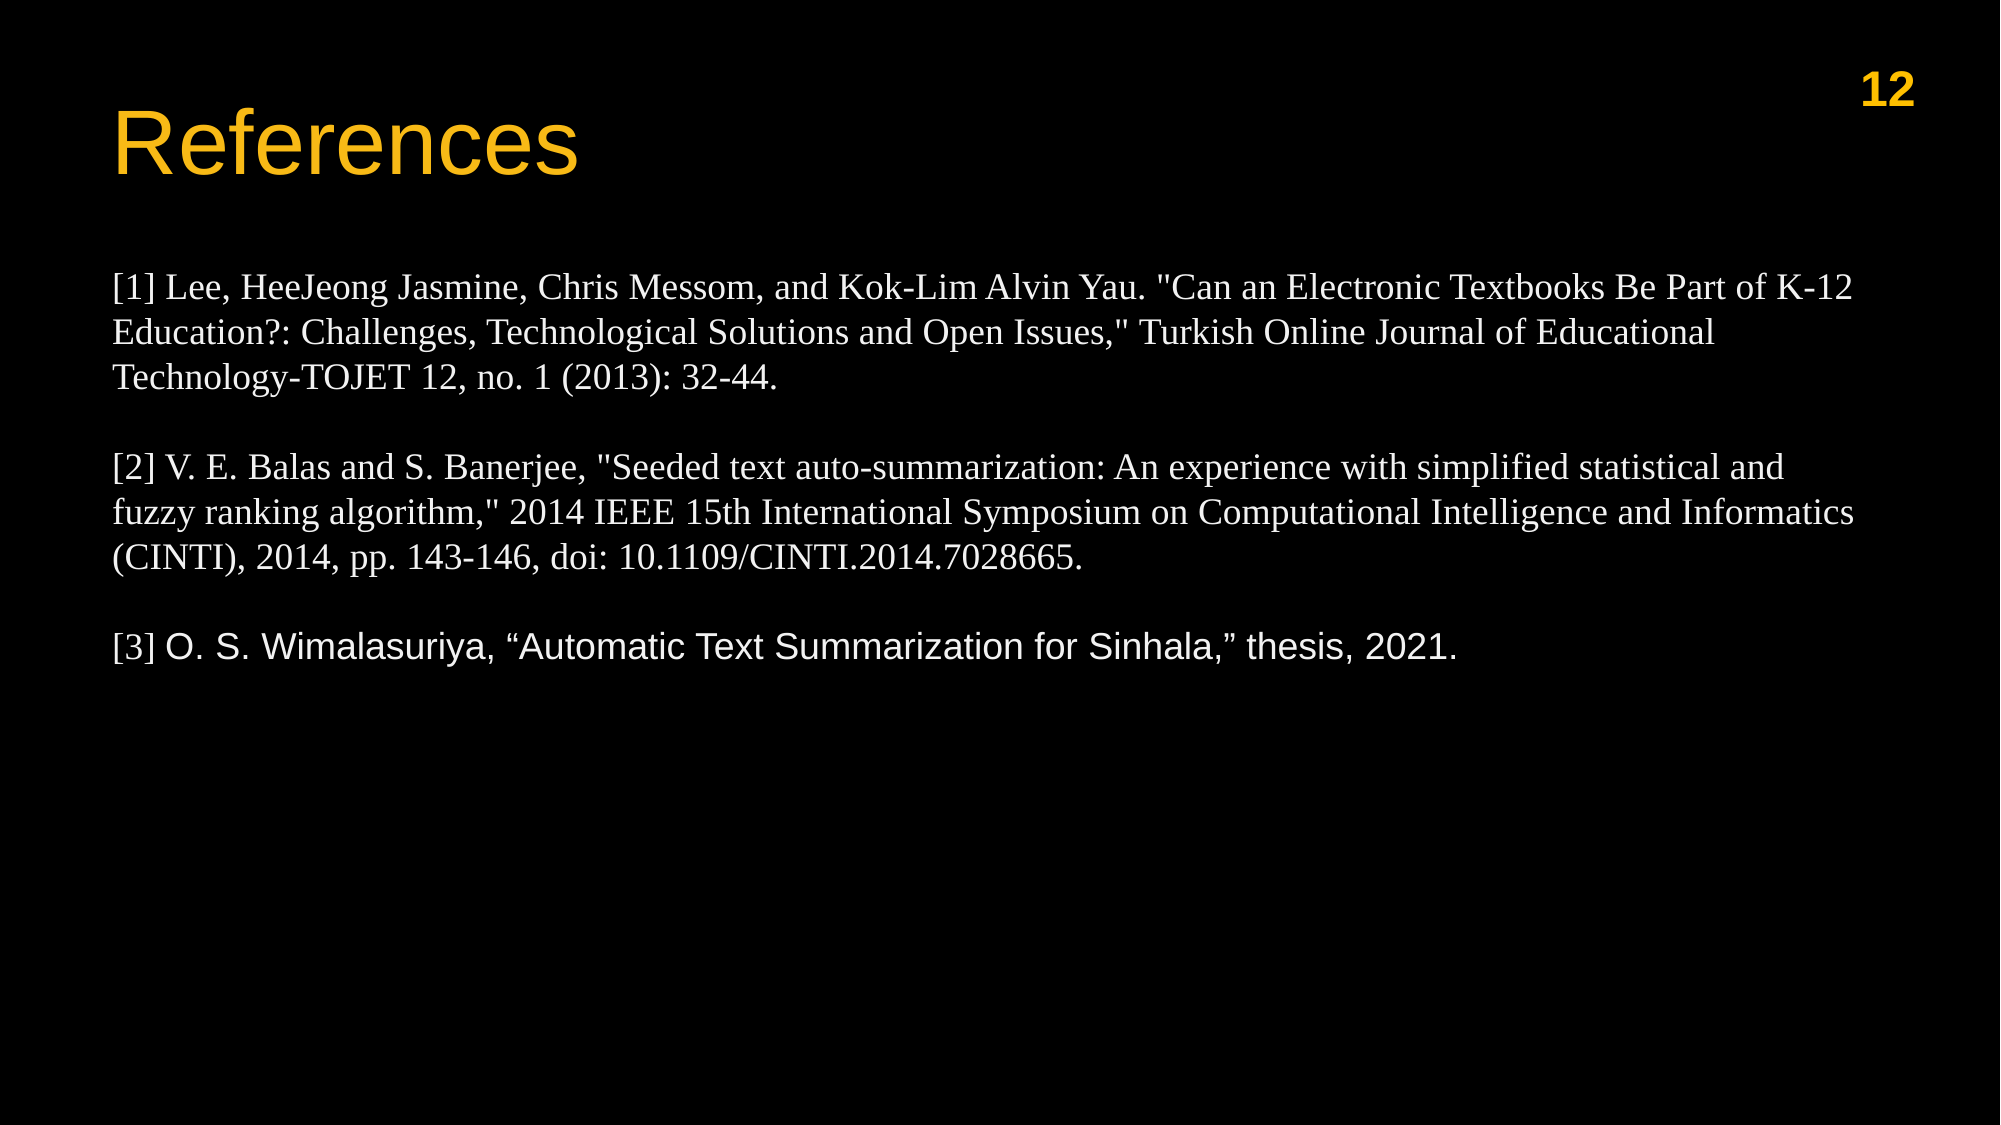

12
References
[1] Lee, HeeJeong Jasmine, Chris Messom, and Kok-Lim Alvin Yau. "Can an Electronic Textbooks Be Part of K-12 Education?: Challenges, Technological Solutions and Open Issues," Turkish Online Journal of Educational Technology-TOJET 12, no. 1 (2013): 32-44.

[2] V. E. Balas and S. Banerjee, "Seeded text auto-summarization: An experience with simplified statistical and fuzzy ranking algorithm," 2014 IEEE 15th International Symposium on Computational Intelligence and Informatics (CINTI), 2014, pp. 143-146, doi: 10.1109/CINTI.2014.7028665.

[3] O. S. Wimalasuriya, “Automatic Text Summarization for Sinhala,” thesis, 2021.